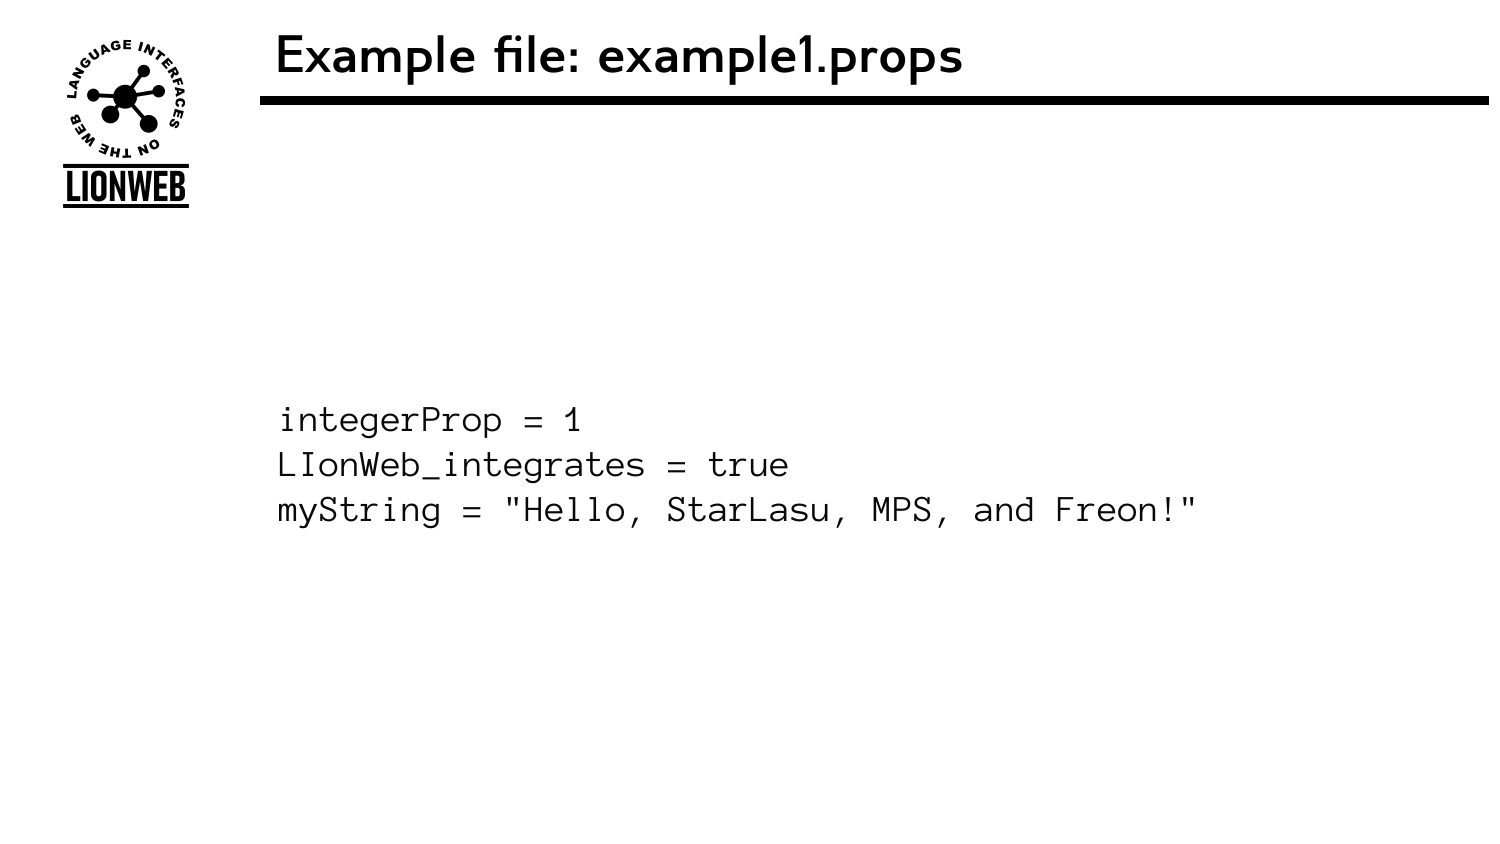

# Example file: example1.props
integerProp = 1
LIonWeb_integrates = true
myString = "Hello, StarLasu, MPS, and Freon!"